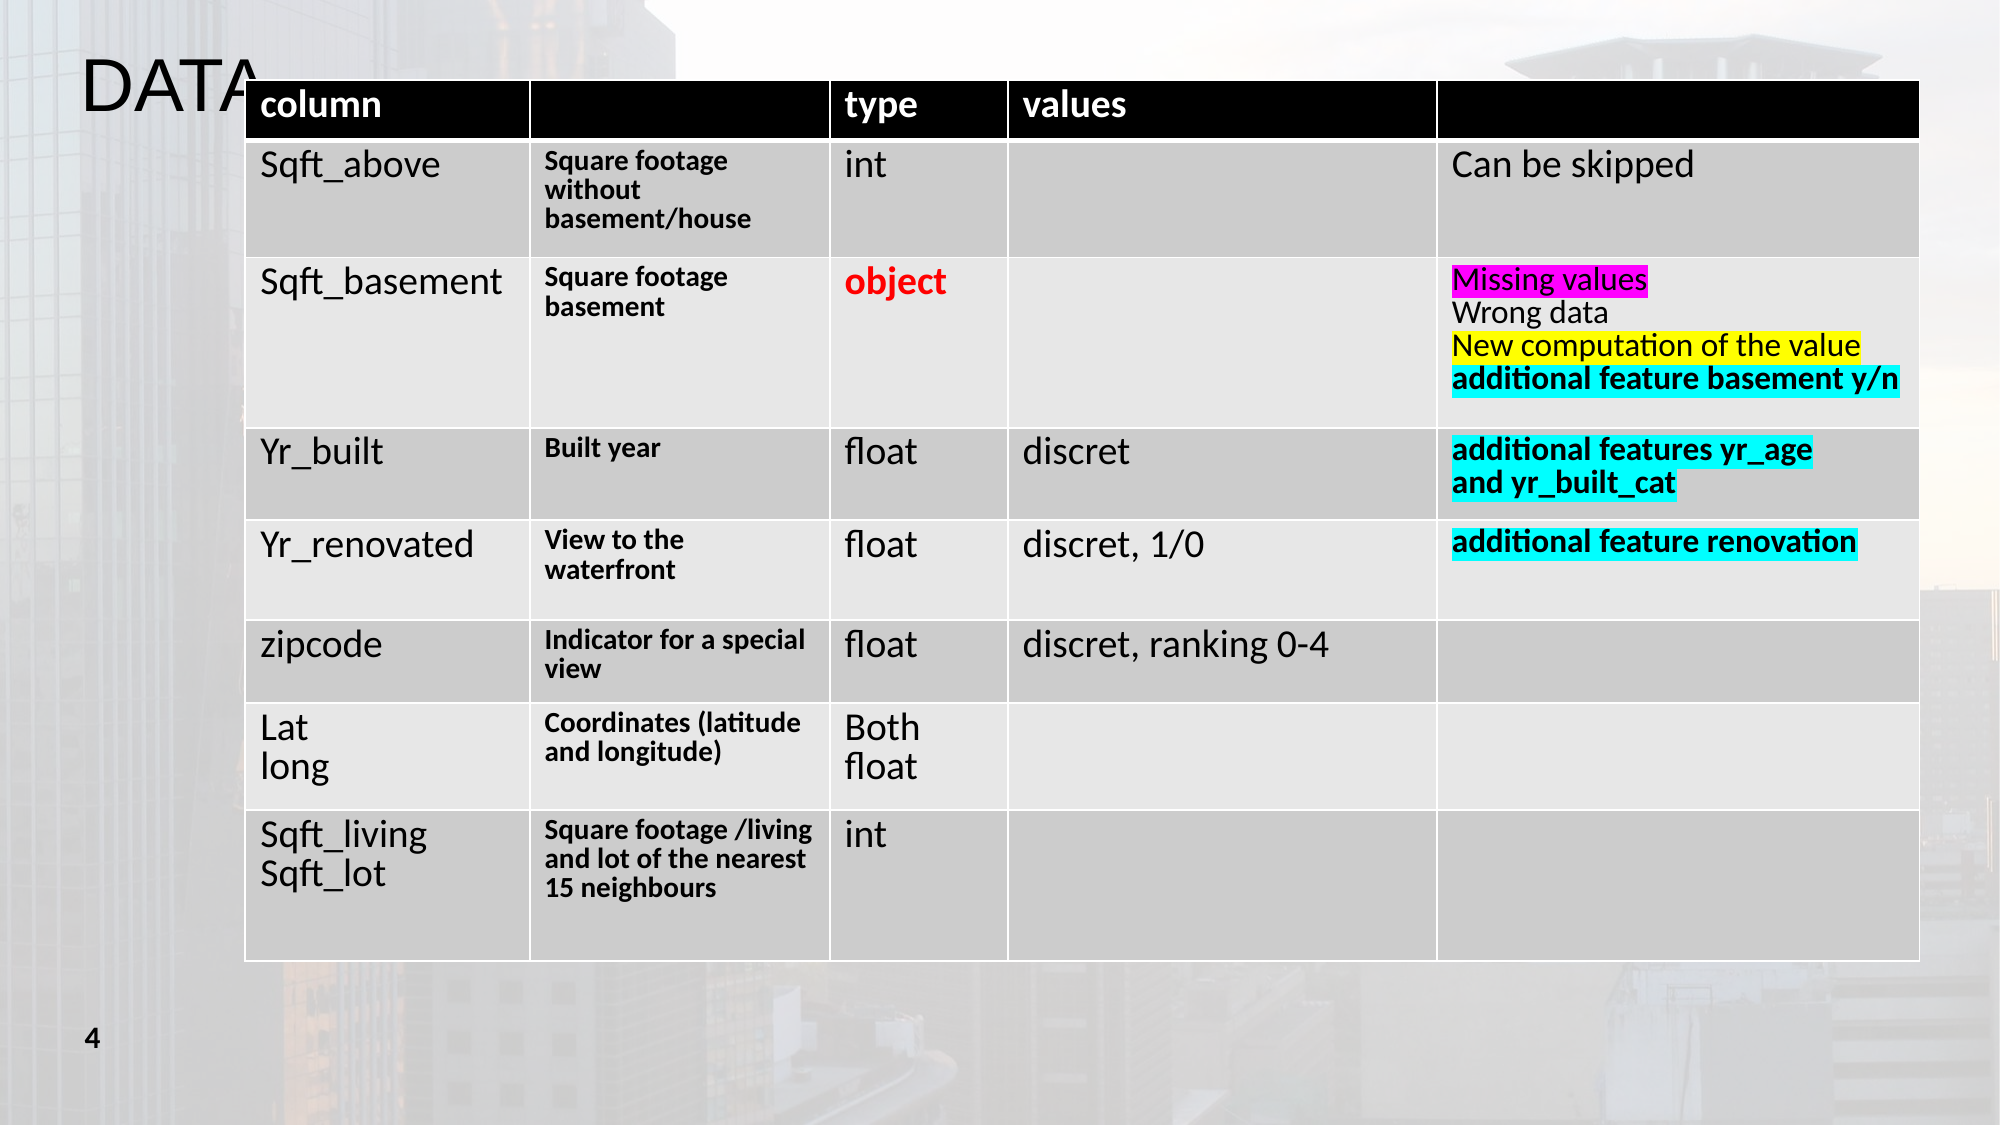

# DATA
| column |  | type | values |  |
| --- | --- | --- | --- | --- |
| Sqft\_above | Square footage without basement/house | int |  | Can be skipped |
| Sqft\_basement | Square footage basement | object |  | Missing values Wrong data New computation of the value additional feature basement y/n |
| Yr\_built | Built year | float | discret | additional features yr\_age and yr\_built\_cat |
| Yr\_renovated | View to the waterfront | float | discret, 1/0 | additional feature renovation |
| zipcode | Indicator for a special view | float | discret, ranking 0-4 |  |
| Lat long | Coordinates (latitude and longitude) | Both float |  |  |
| Sqft\_living Sqft\_lot | Square footage /living and lot of the nearest 15 neighbours | int |  |  |
4